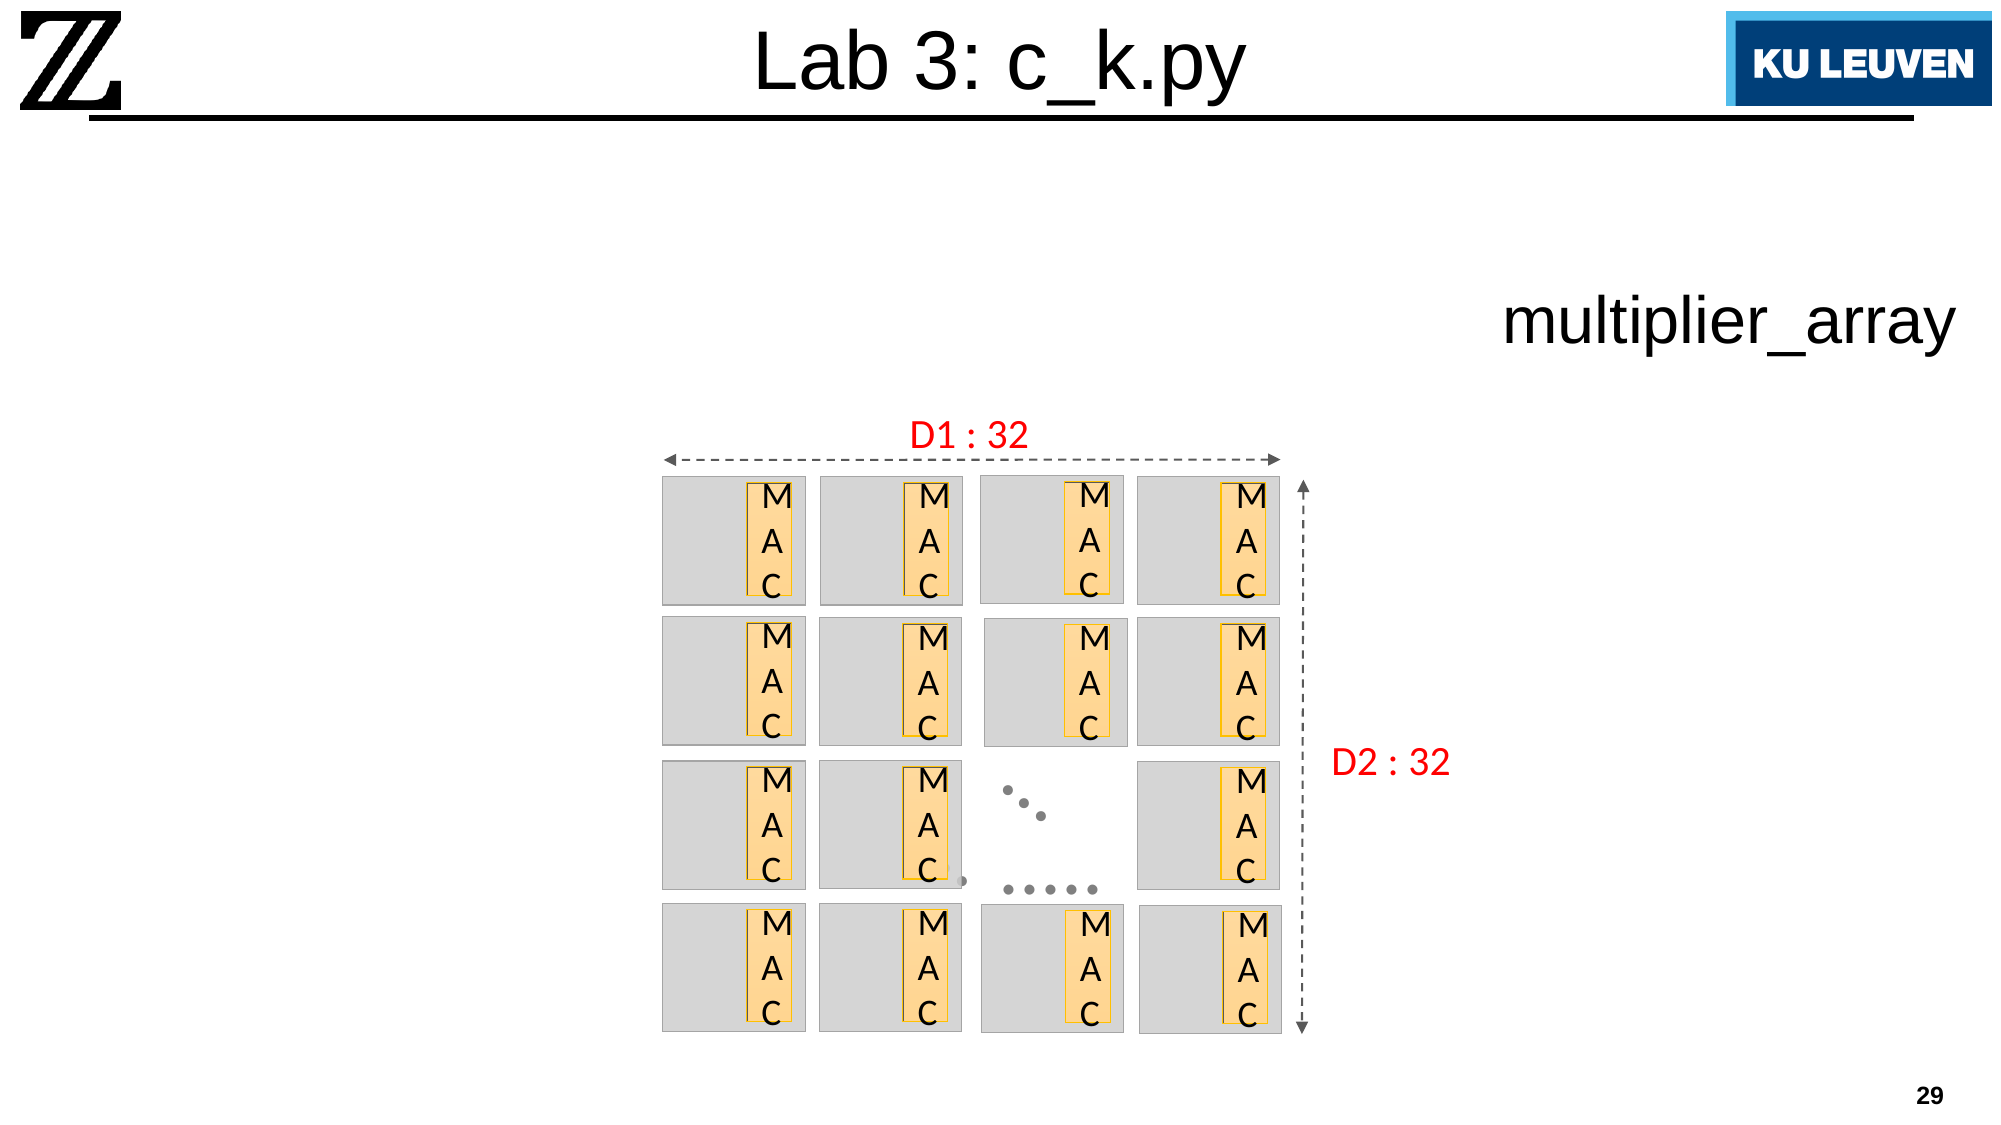

# Lab 3: c_k.py
multiplier_array
D1 : 32

MAC
MAC
MAC
MAC

MAC
MAC
MAC
MAC
D2 : 32
.....

MAC
MAC
MAC
.....

MAC
MAC
MAC
MAC